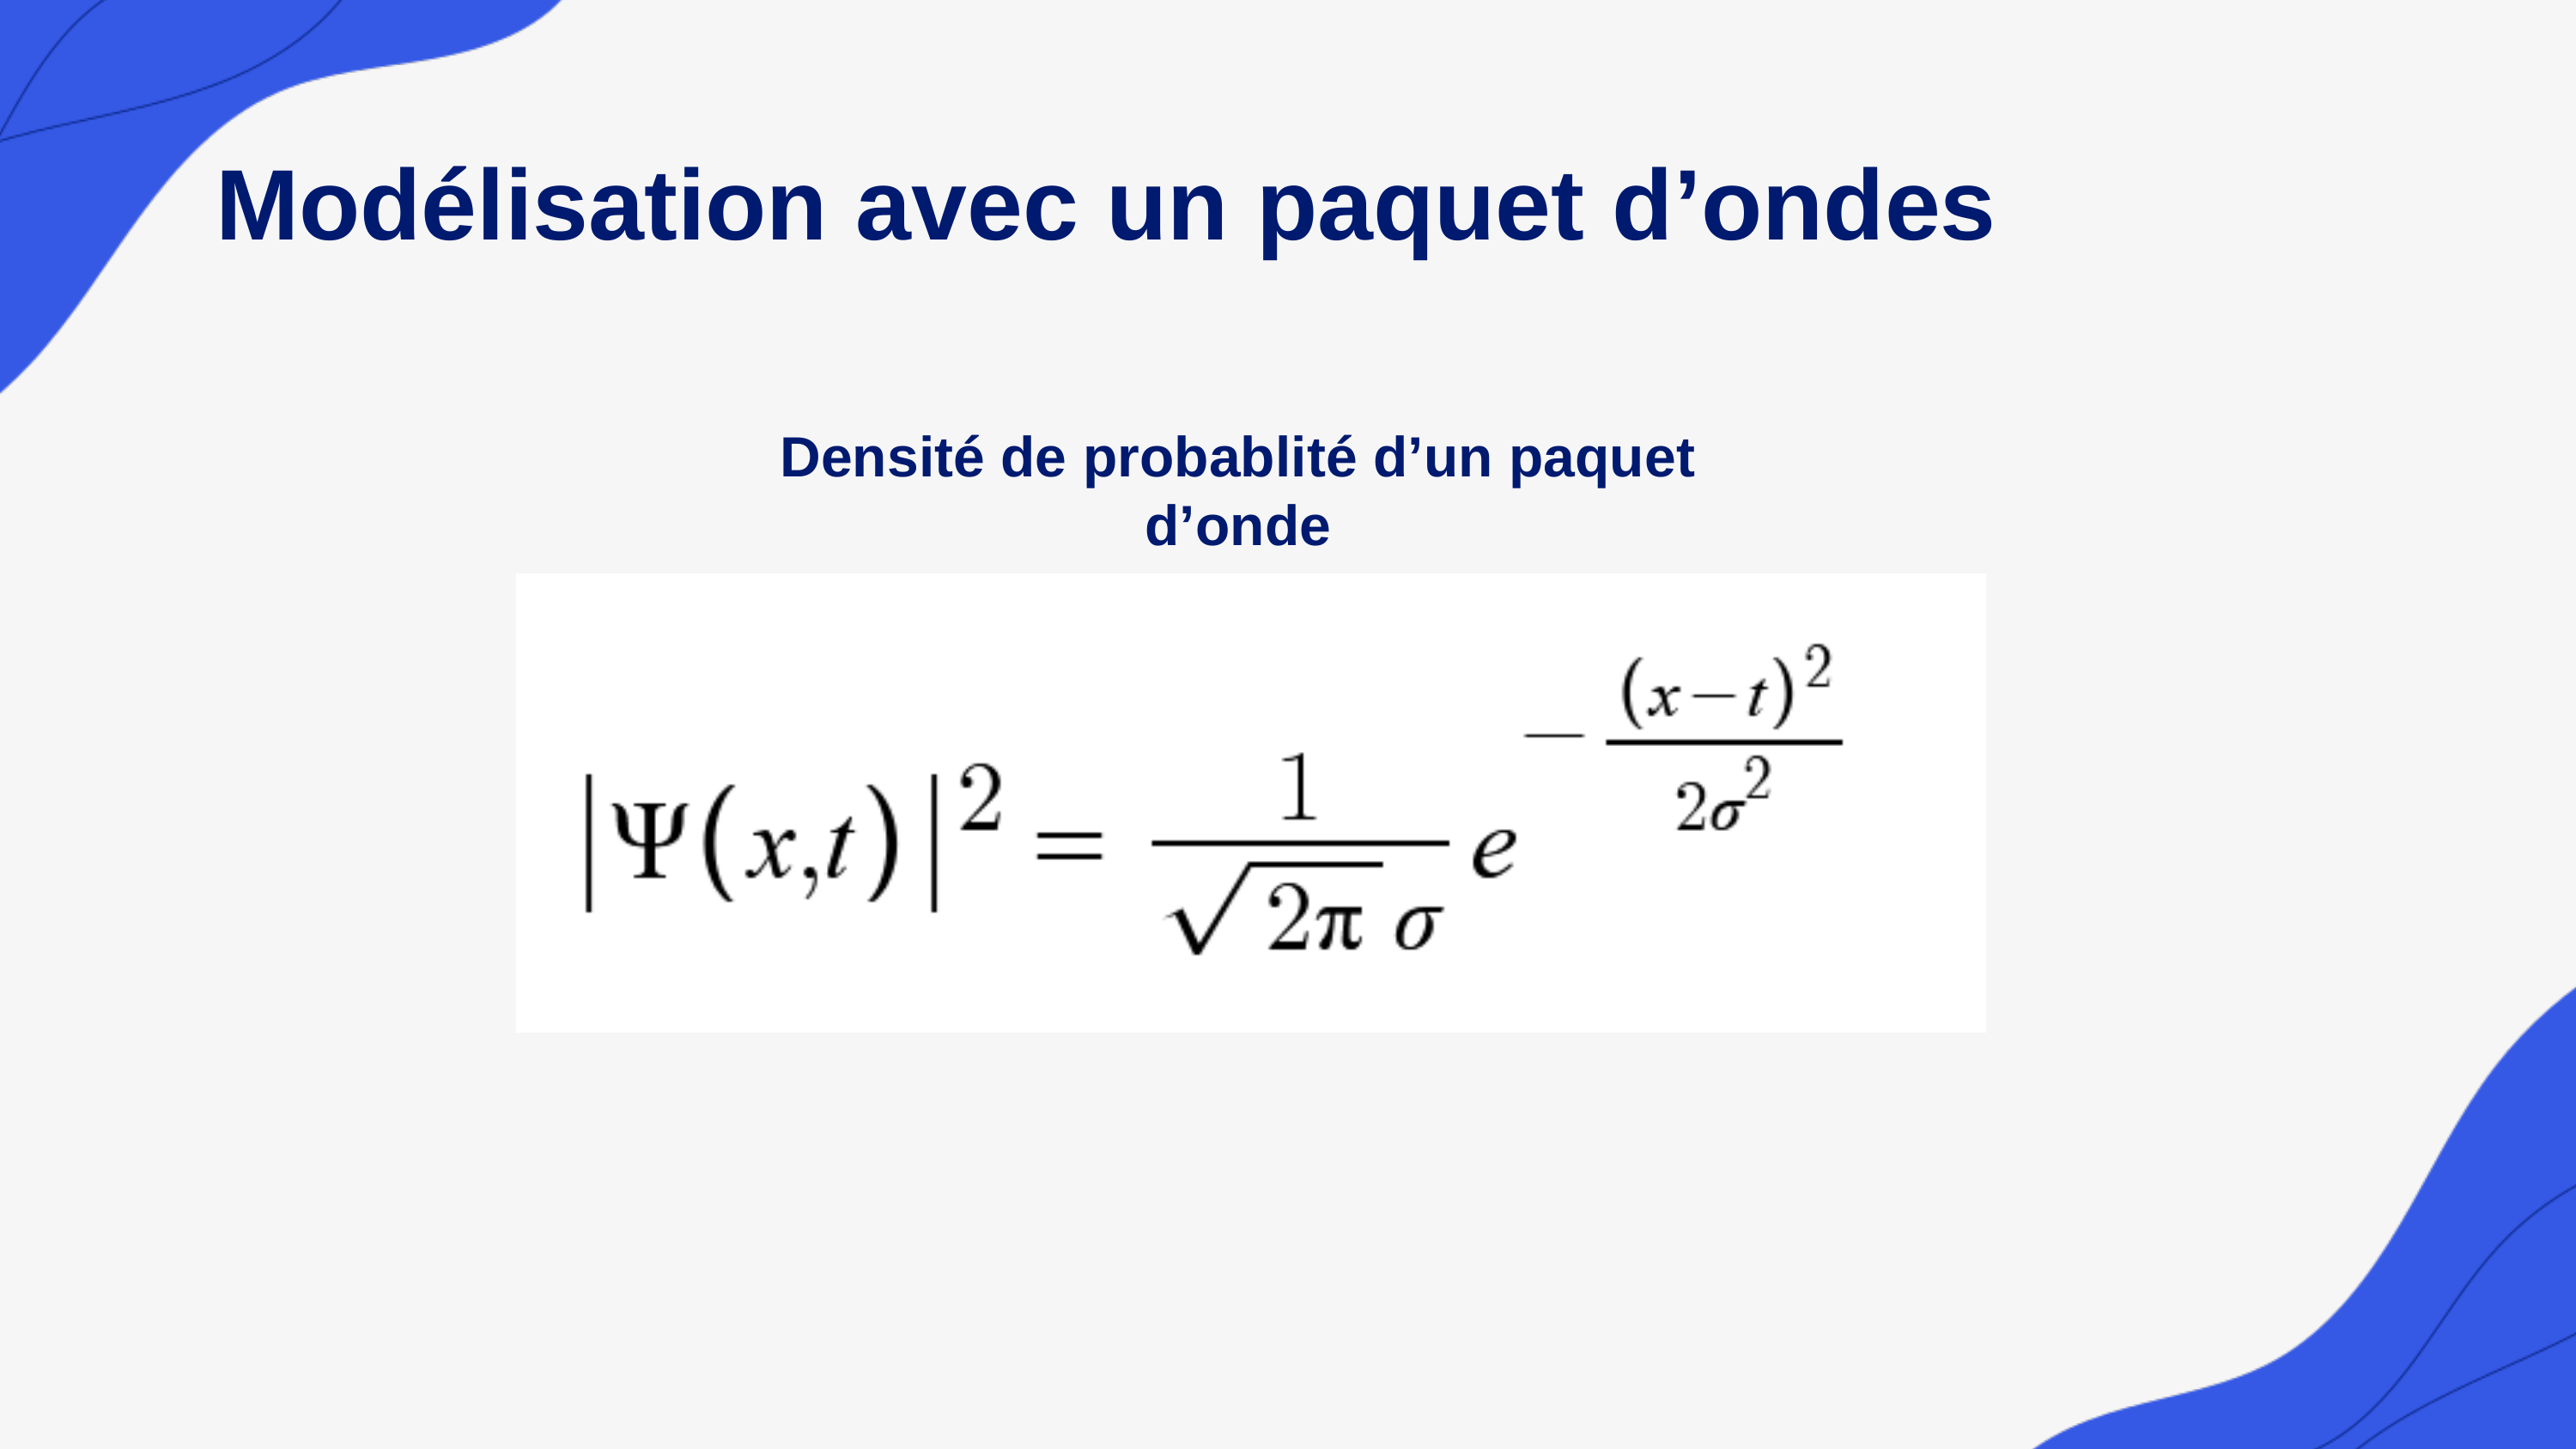

Modélisation avec un paquet d’ondes
Densité de probablité d’un paquet d’onde